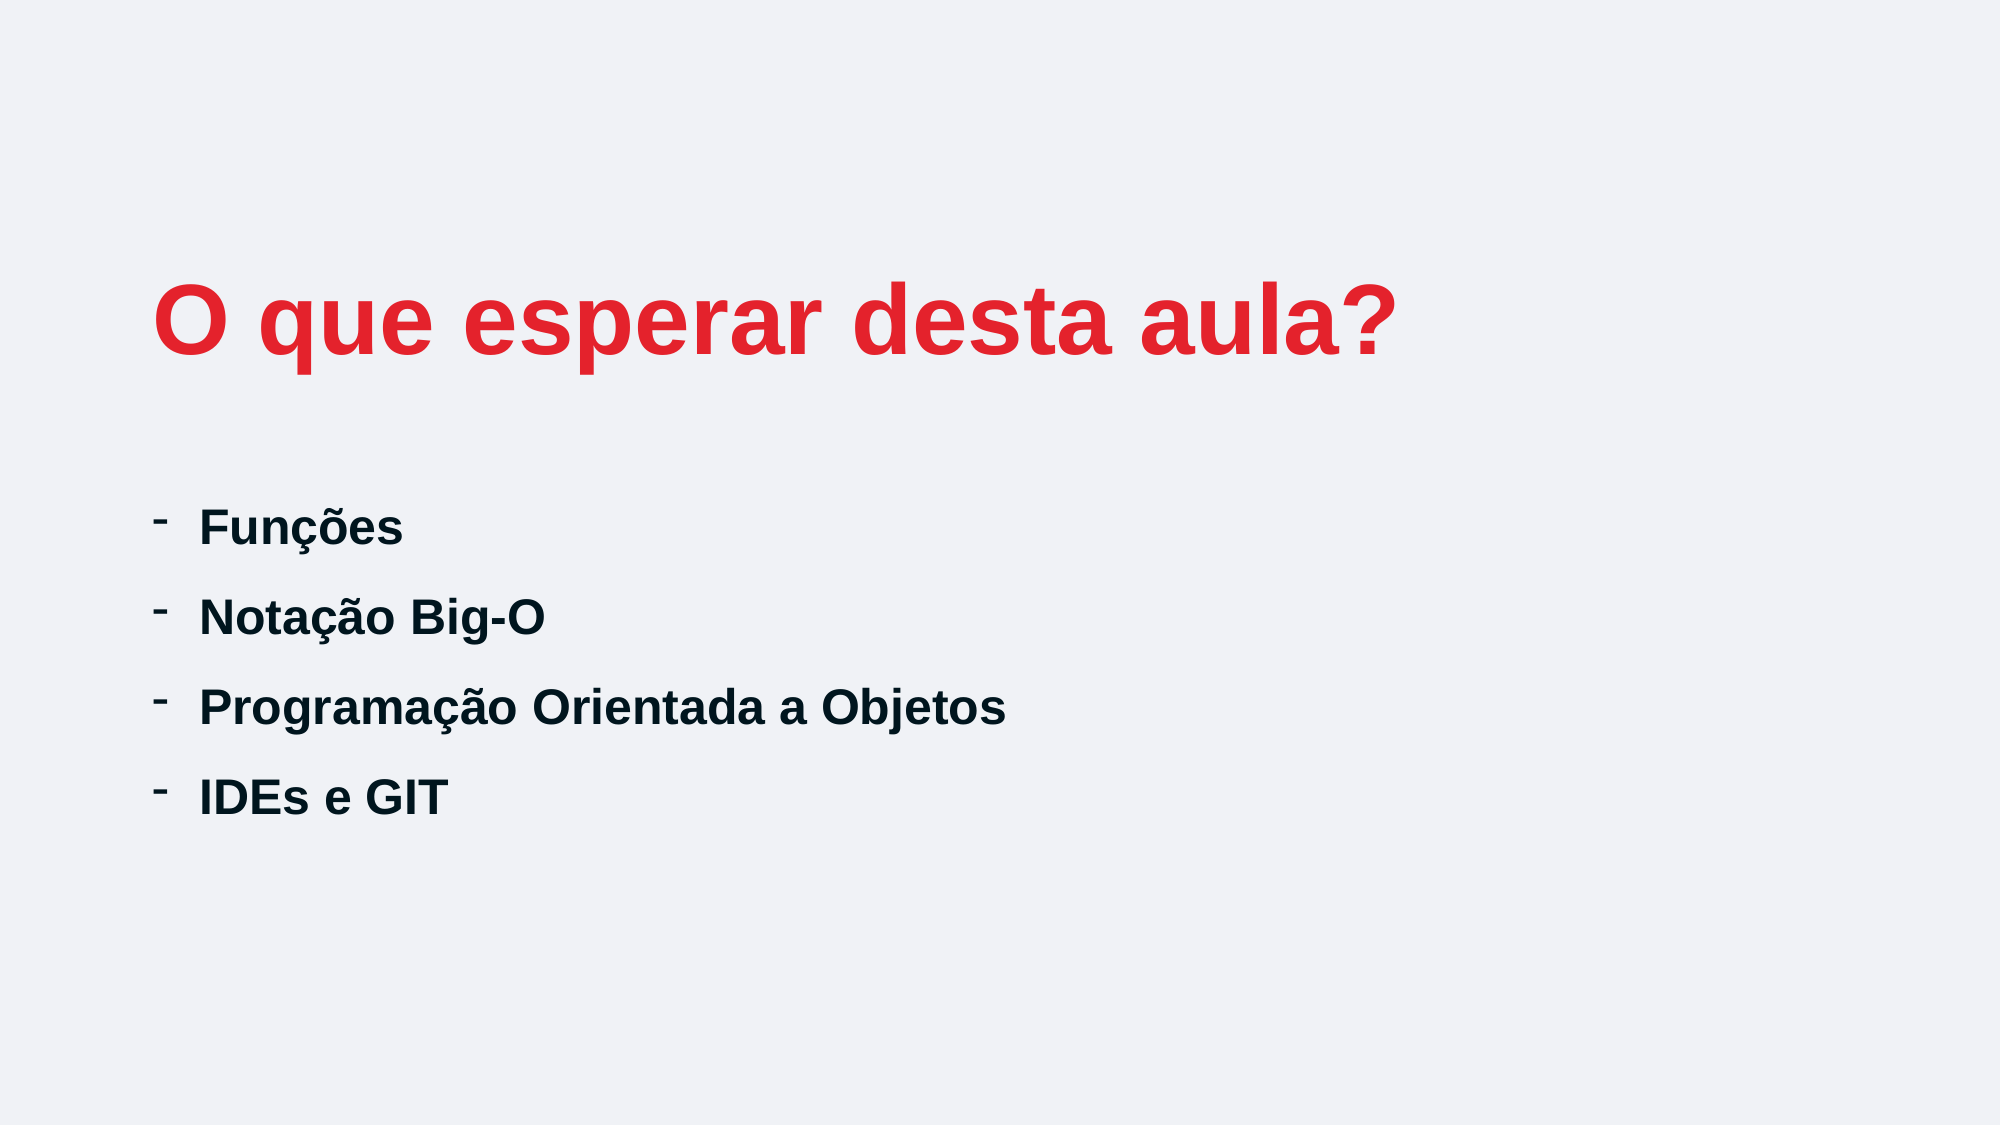

# O que esperar desta aula?
Funções
Notação Big-O
Programação Orientada a Objetos
IDEs e GIT